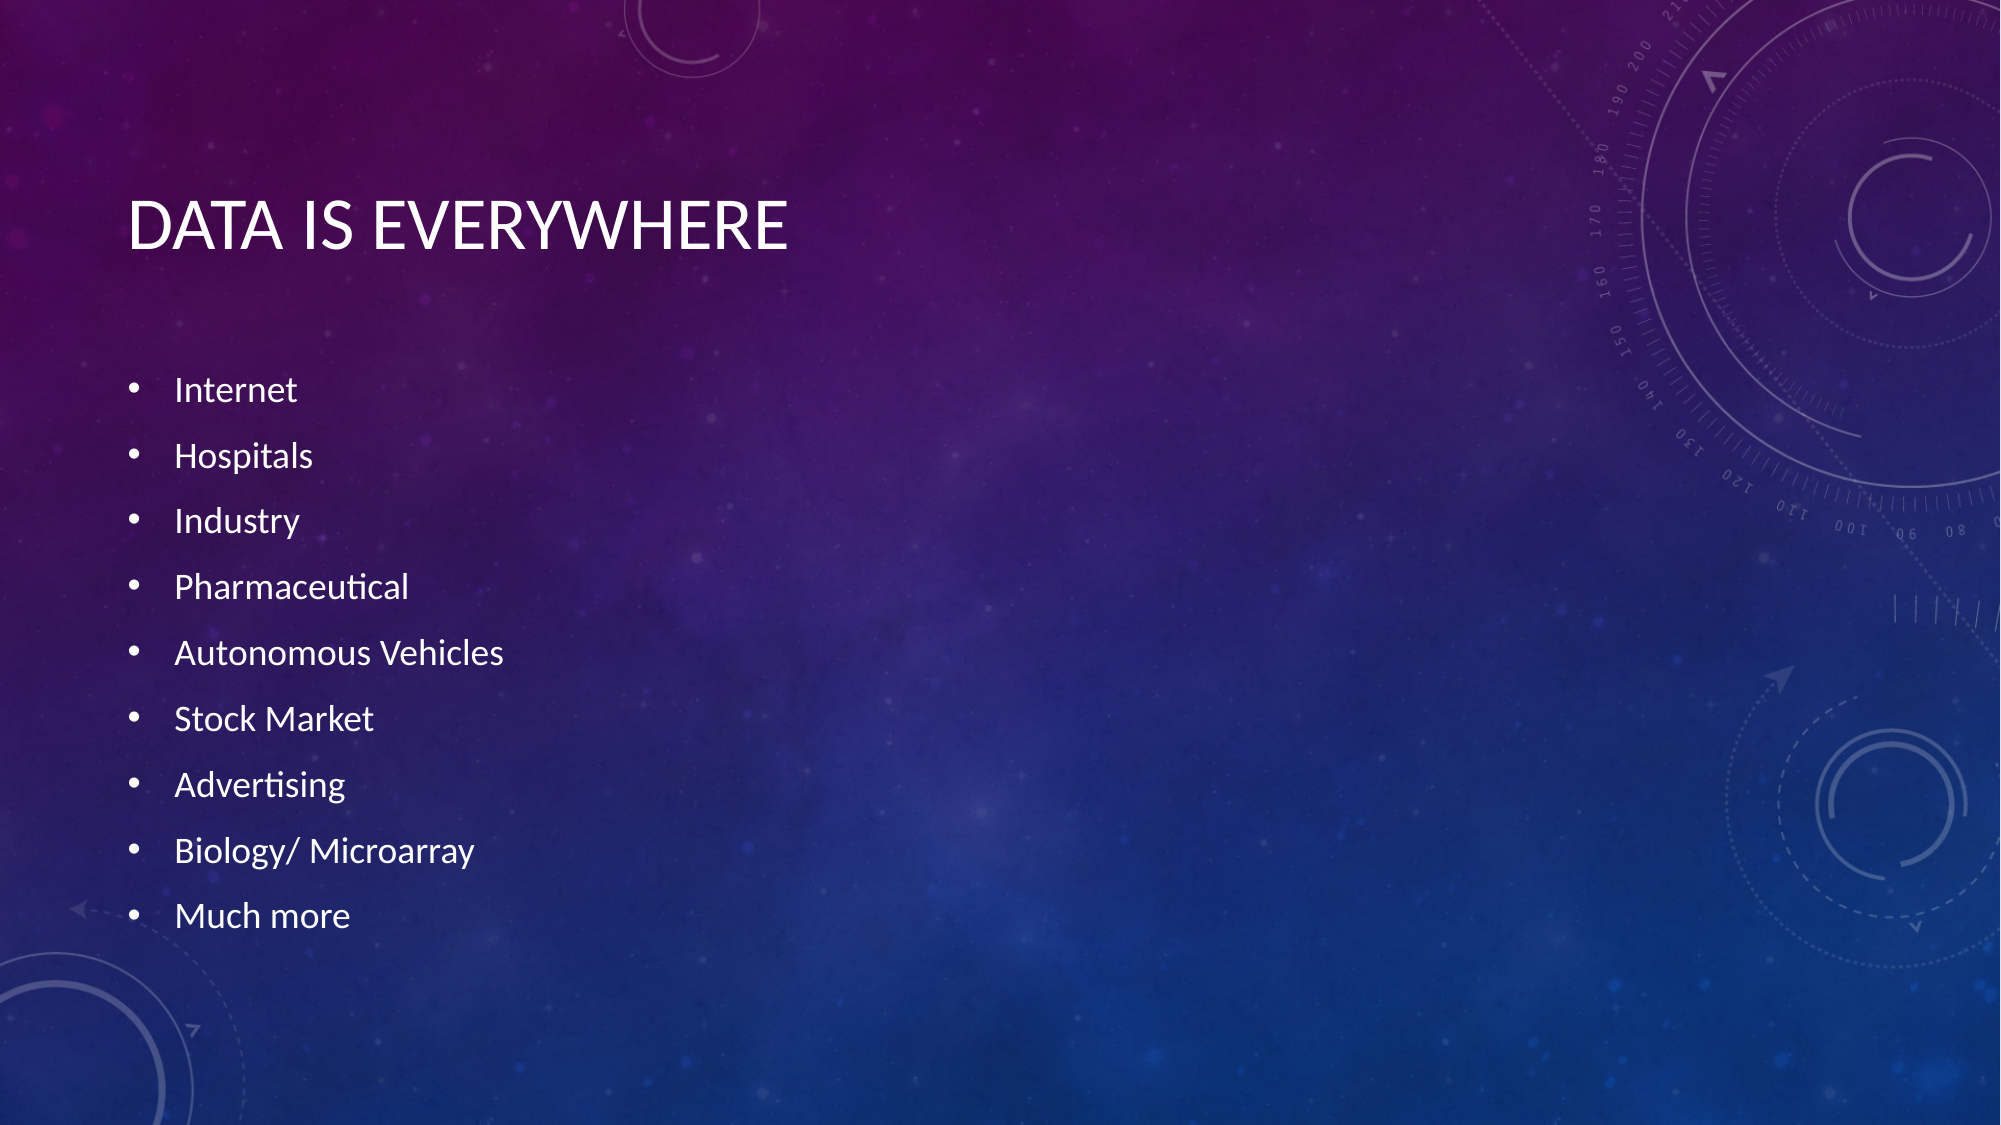

# Data is everywhere
Internet
Hospitals
Industry
Pharmaceutical
Autonomous Vehicles
Stock Market
Advertising
Biology/ Microarray
Much more